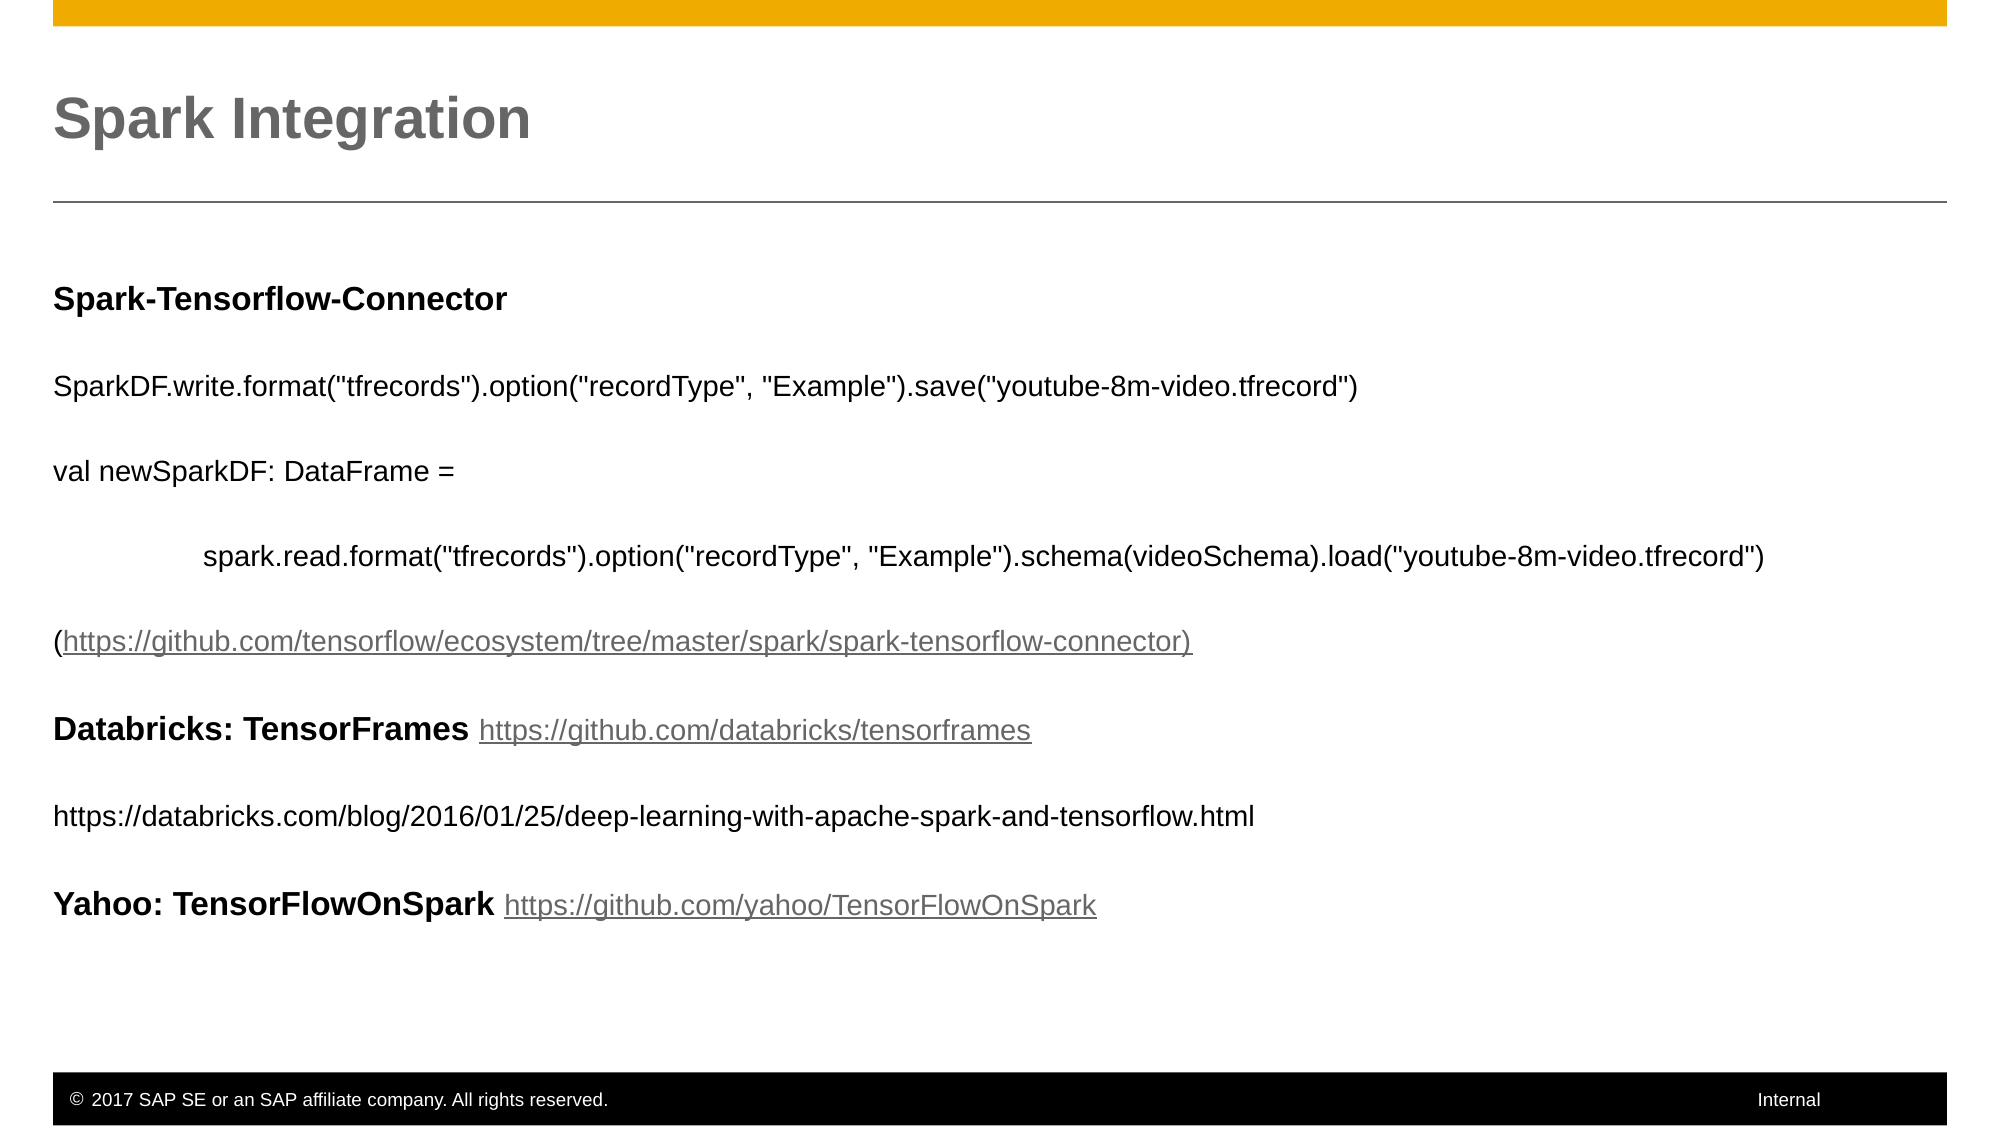

# Spark Integration
Spark-Tensorflow-Connector
SparkDF.write.format("tfrecords").option("recordType", "Example").save("youtube-8m-video.tfrecord")
val newSparkDF: DataFrame =
	spark.read.format("tfrecords").option("recordType", "Example").schema(videoSchema).load("youtube-8m-video.tfrecord")
(https://github.com/tensorflow/ecosystem/tree/master/spark/spark-tensorflow-connector)
Databricks: TensorFrames https://github.com/databricks/tensorframes
https://databricks.com/blog/2016/01/25/deep-learning-with-apache-spark-and-tensorflow.html
Yahoo: TensorFlowOnSpark https://github.com/yahoo/TensorFlowOnSpark